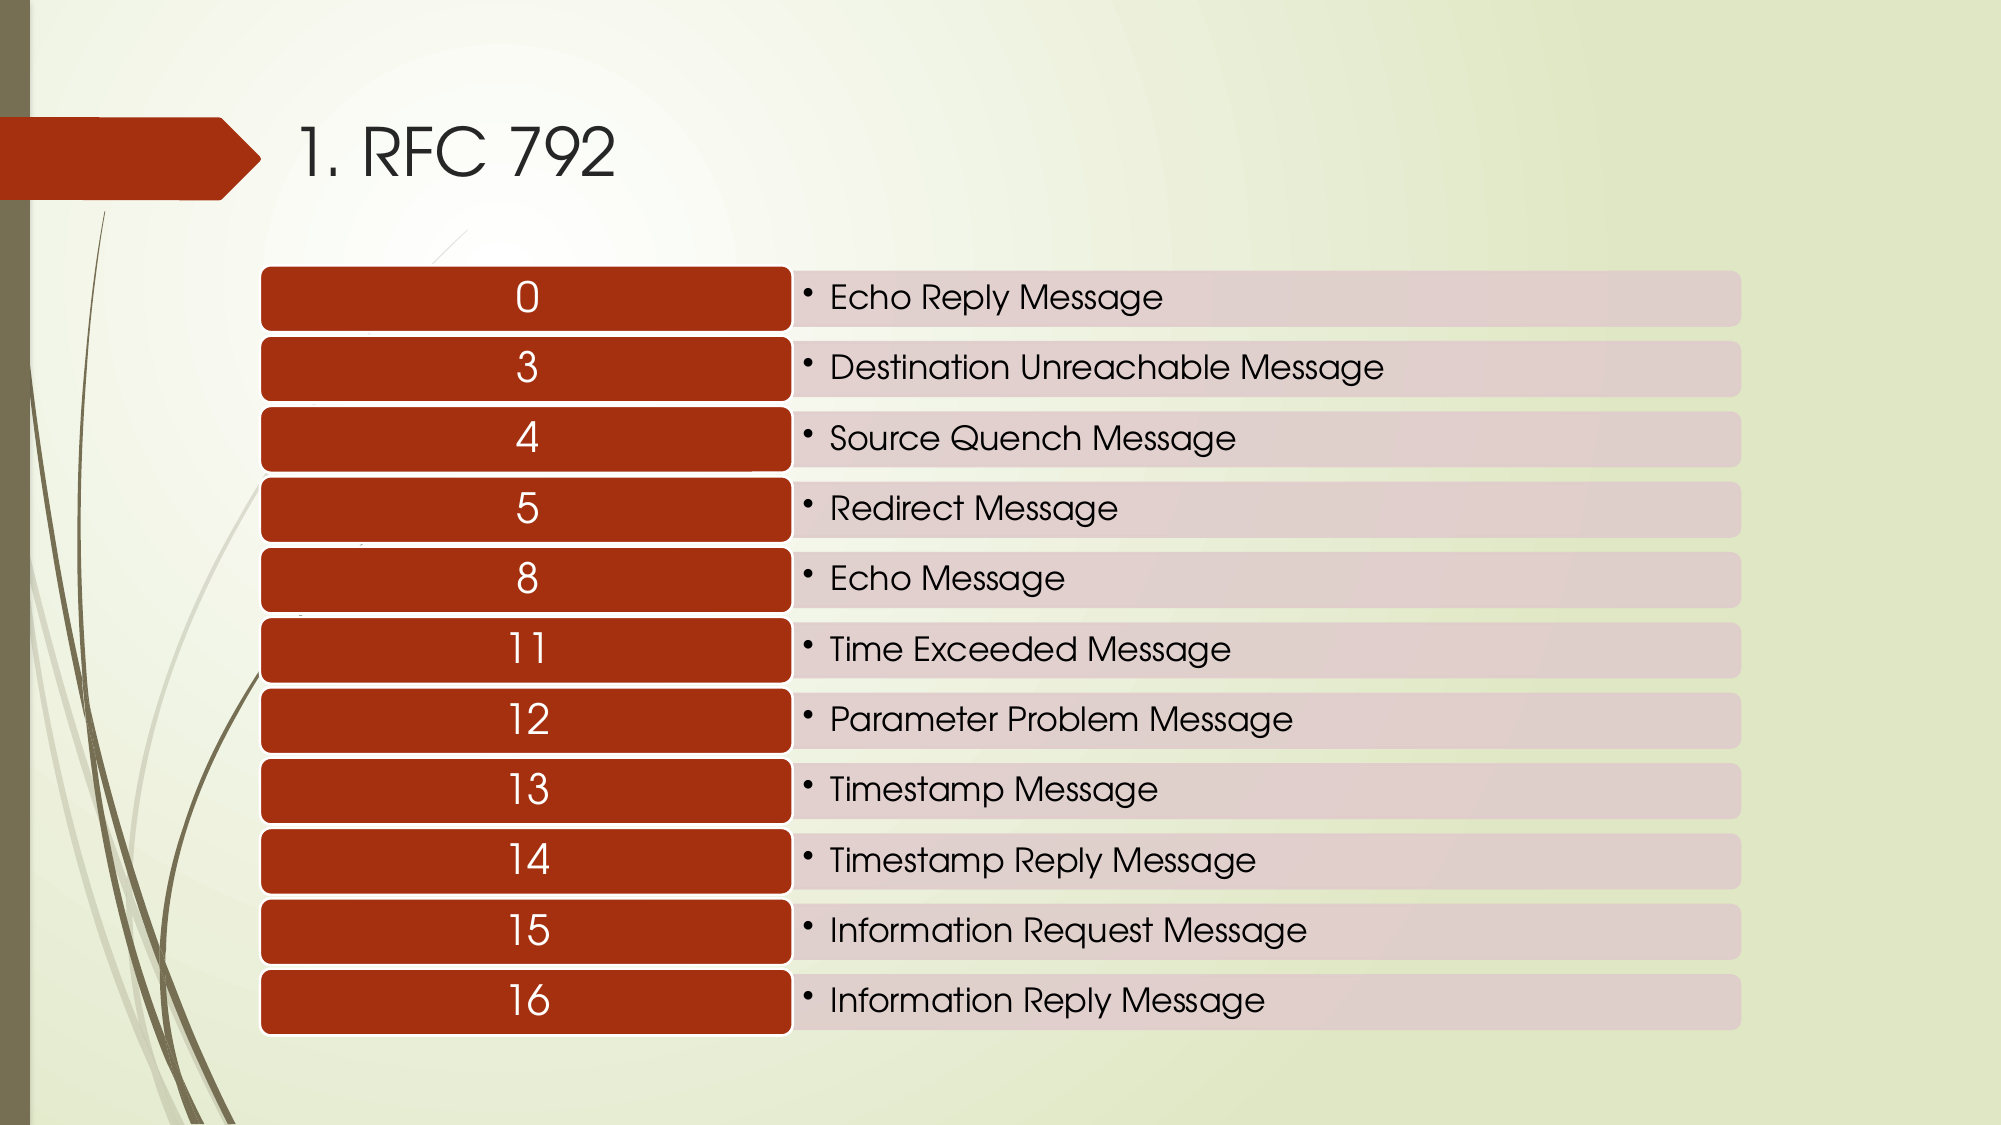

# 1. RFC 792

Echo Reply Message
0
Destination Unreachable Message
3
Source Quench Message
4
Redirect Message
5
Echo Message
8
Time Exceeded Message
11
Parameter Problem Message
12
Timestamp Message
13
Timestamp Reply Message
14
Information Request Message
15
Information Reply Message
16